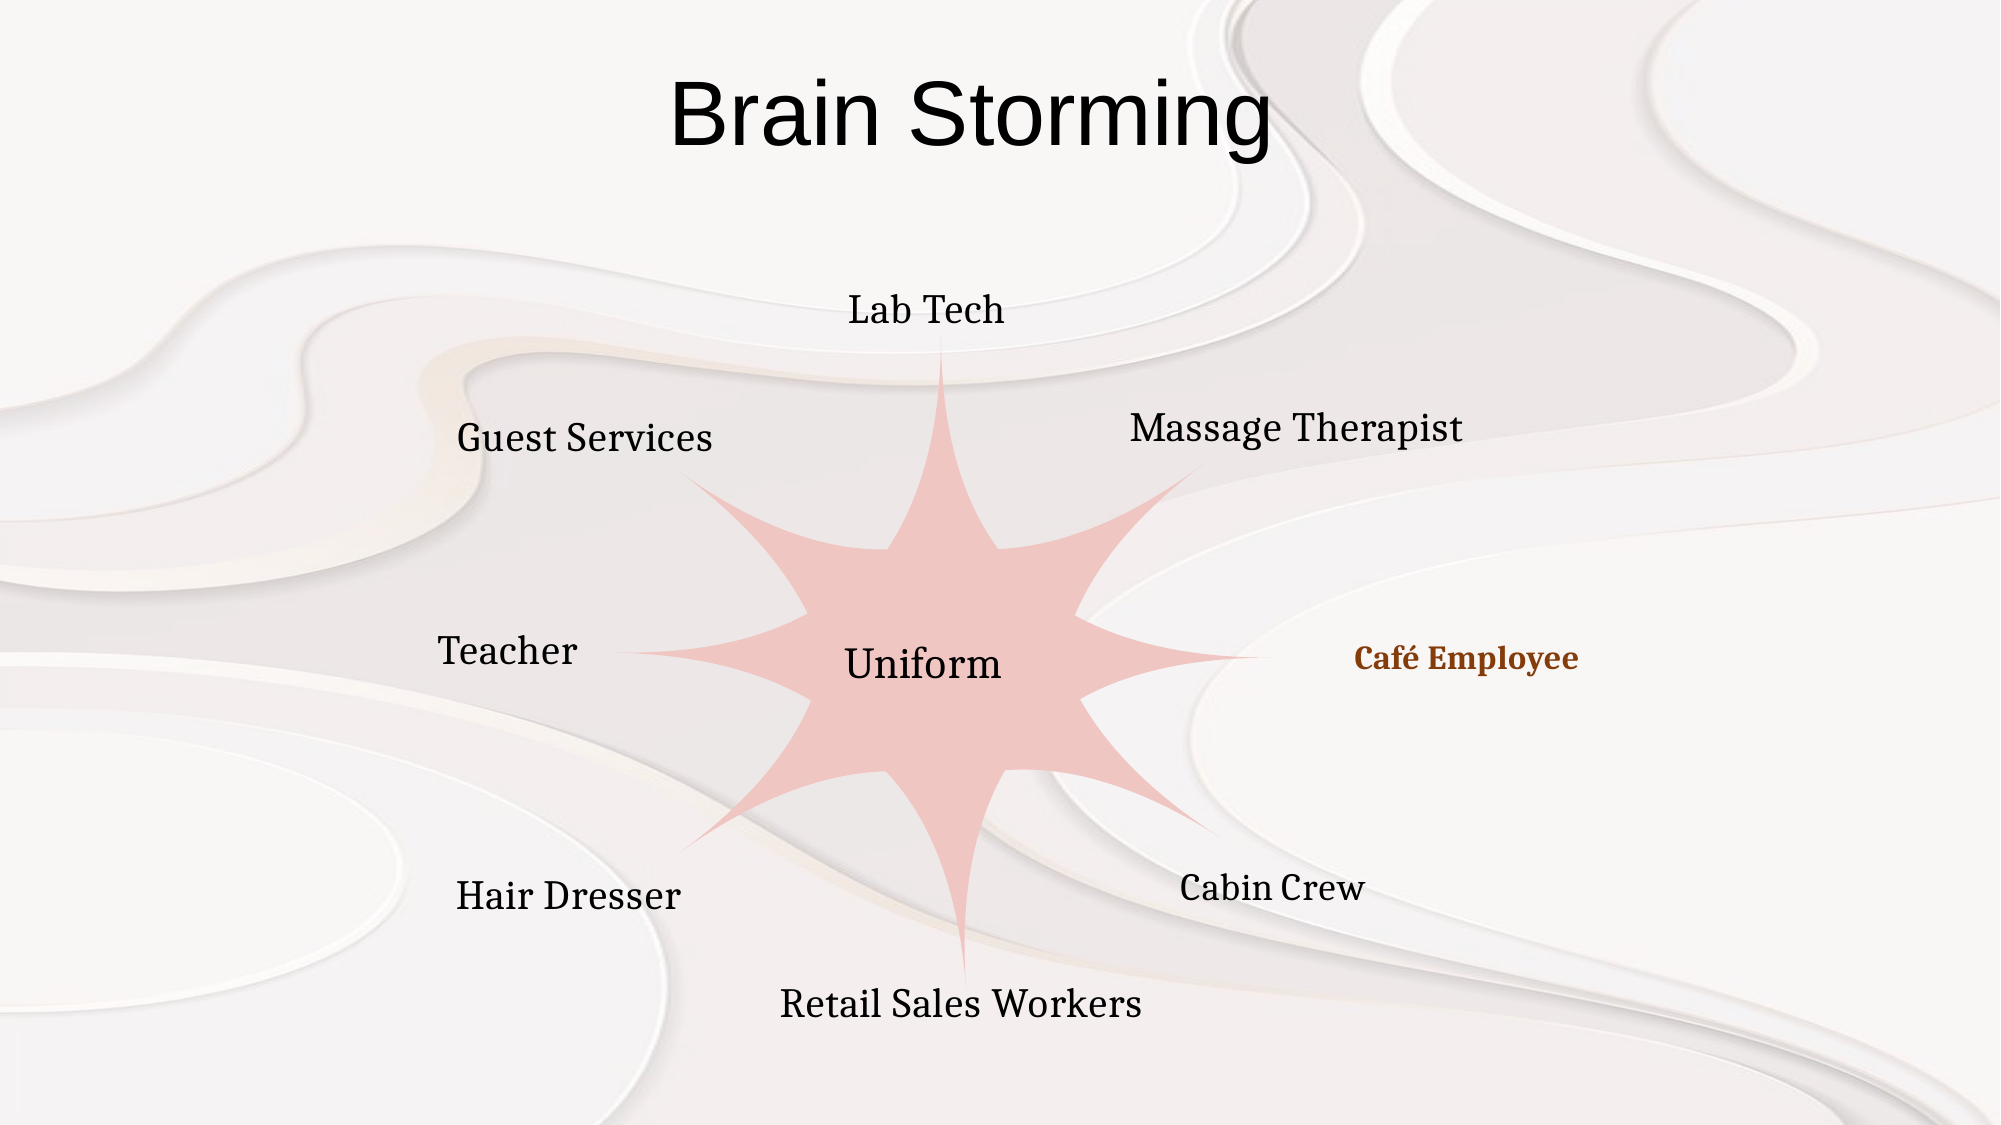

# Brain Storming
Lab Tech
Massage Therapist
Guest Services

Teacher
Uniform
Café Employee
Cabin Crew
Hair Dresser
Retail Sales Workers